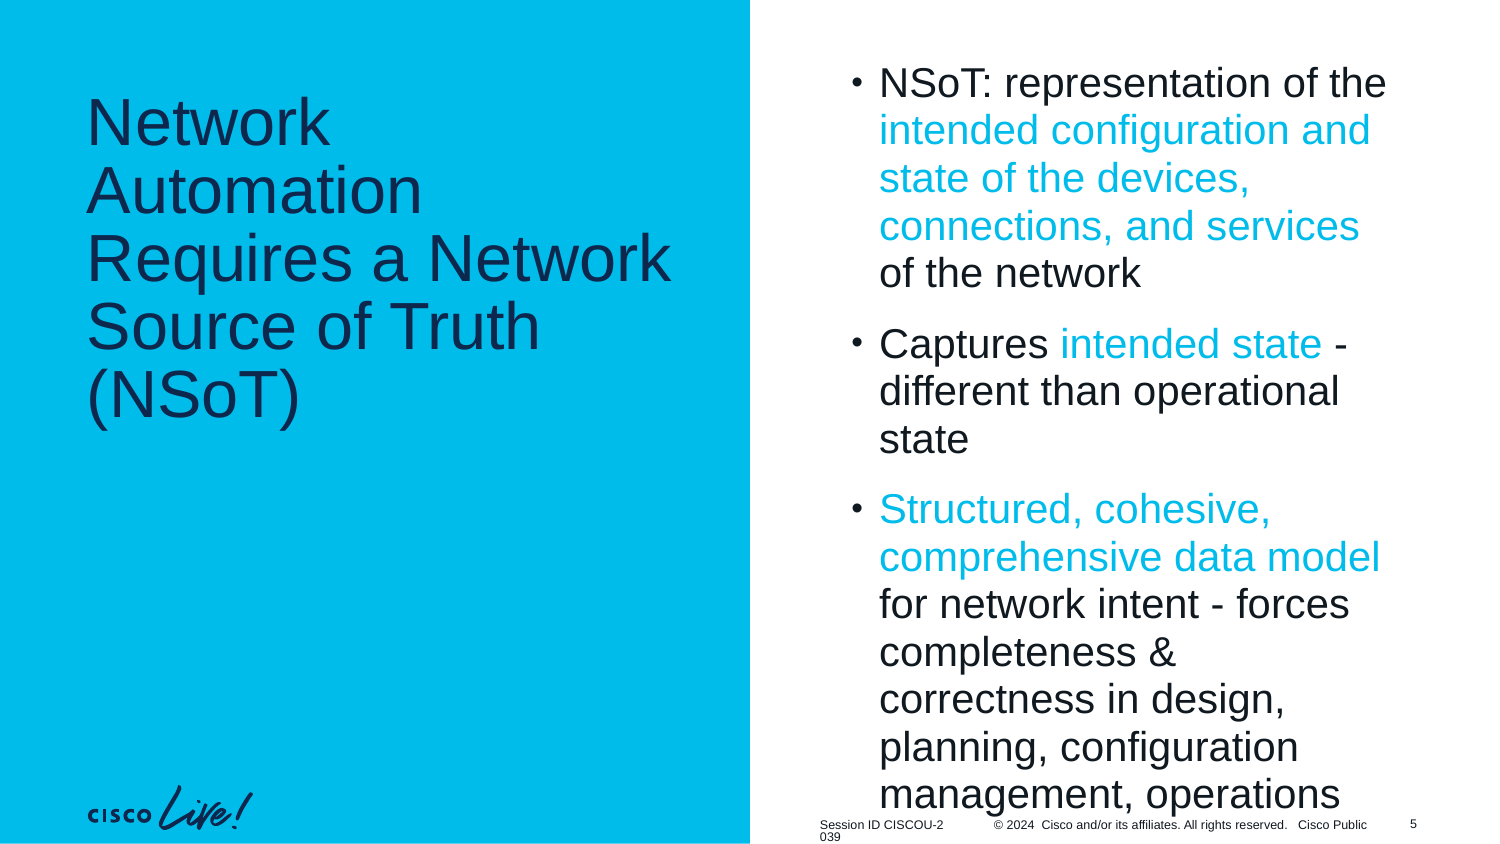

NSoT: representation of the intended configuration and state of the devices, connections, and services of the network
Captures intended state - different than operational state
Structured, cohesive, comprehensive data model for network intent - forces completeness & correctness in design, planning, configuration management, operations
# Network Automation Requires a Network Source of Truth (NSoT)
5
Session ID CISCOU-2039